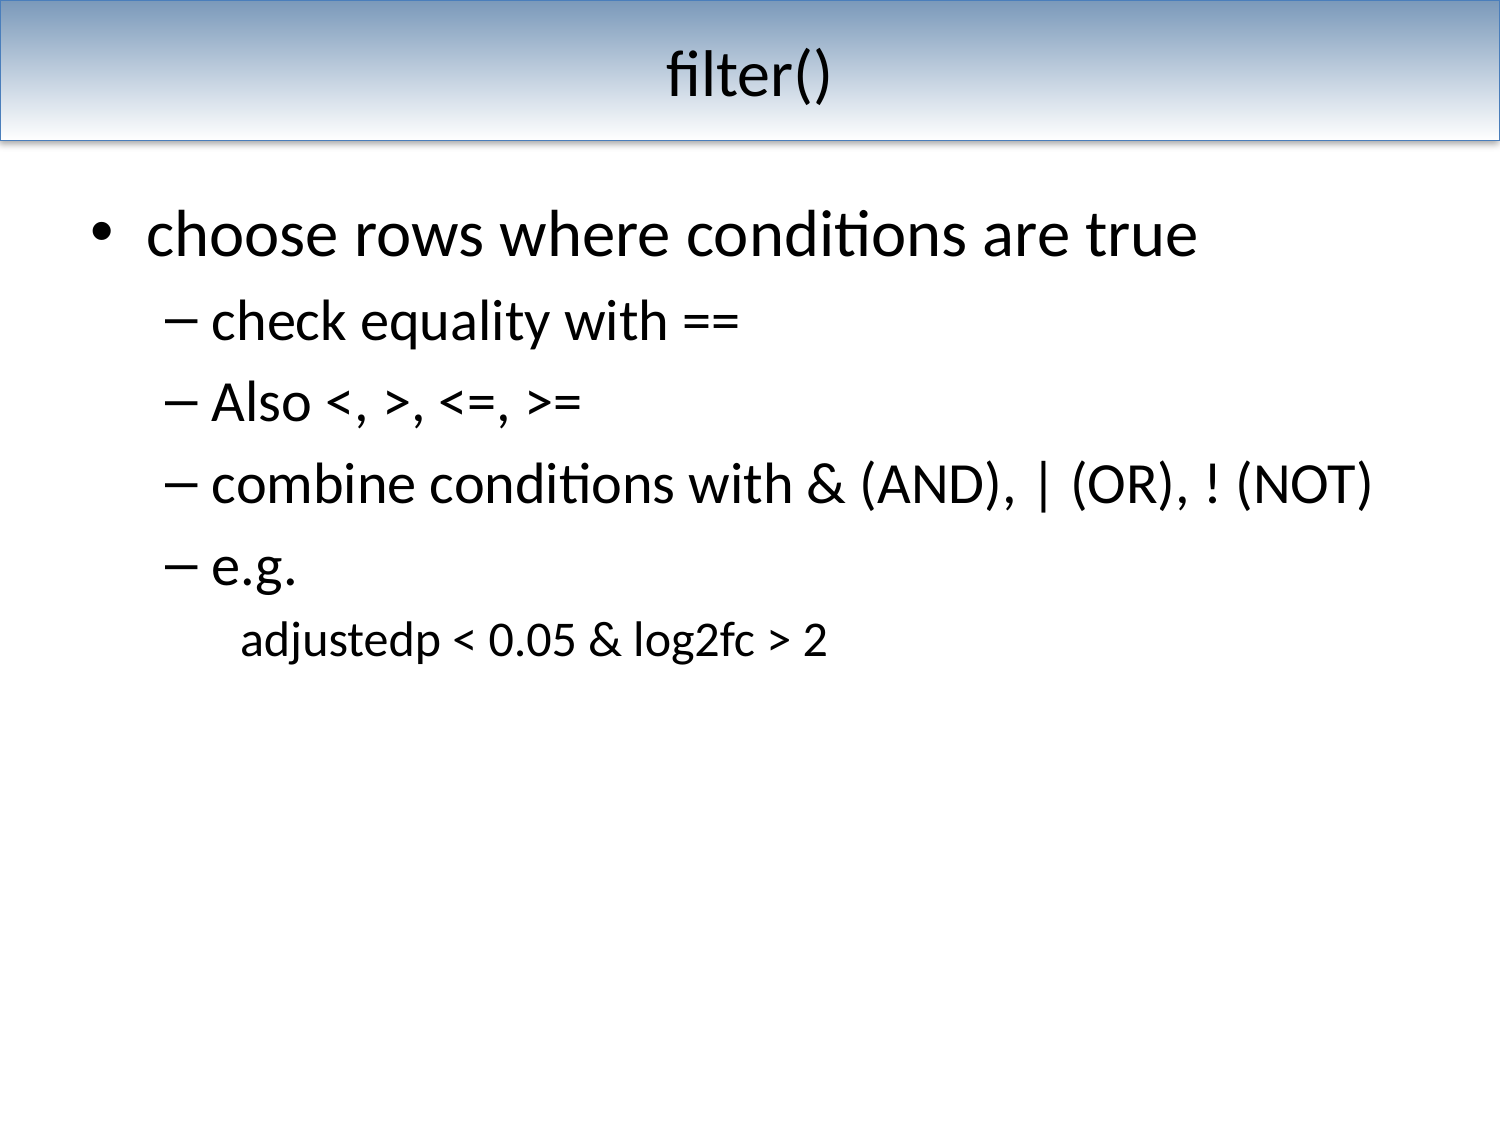

# filter()
choose rows where conditions are true
check equality with ==
Also <, >, <=, >=
combine conditions with & (AND), | (OR), ! (NOT)
e.g.
adjustedp < 0.05 & log2fc > 2